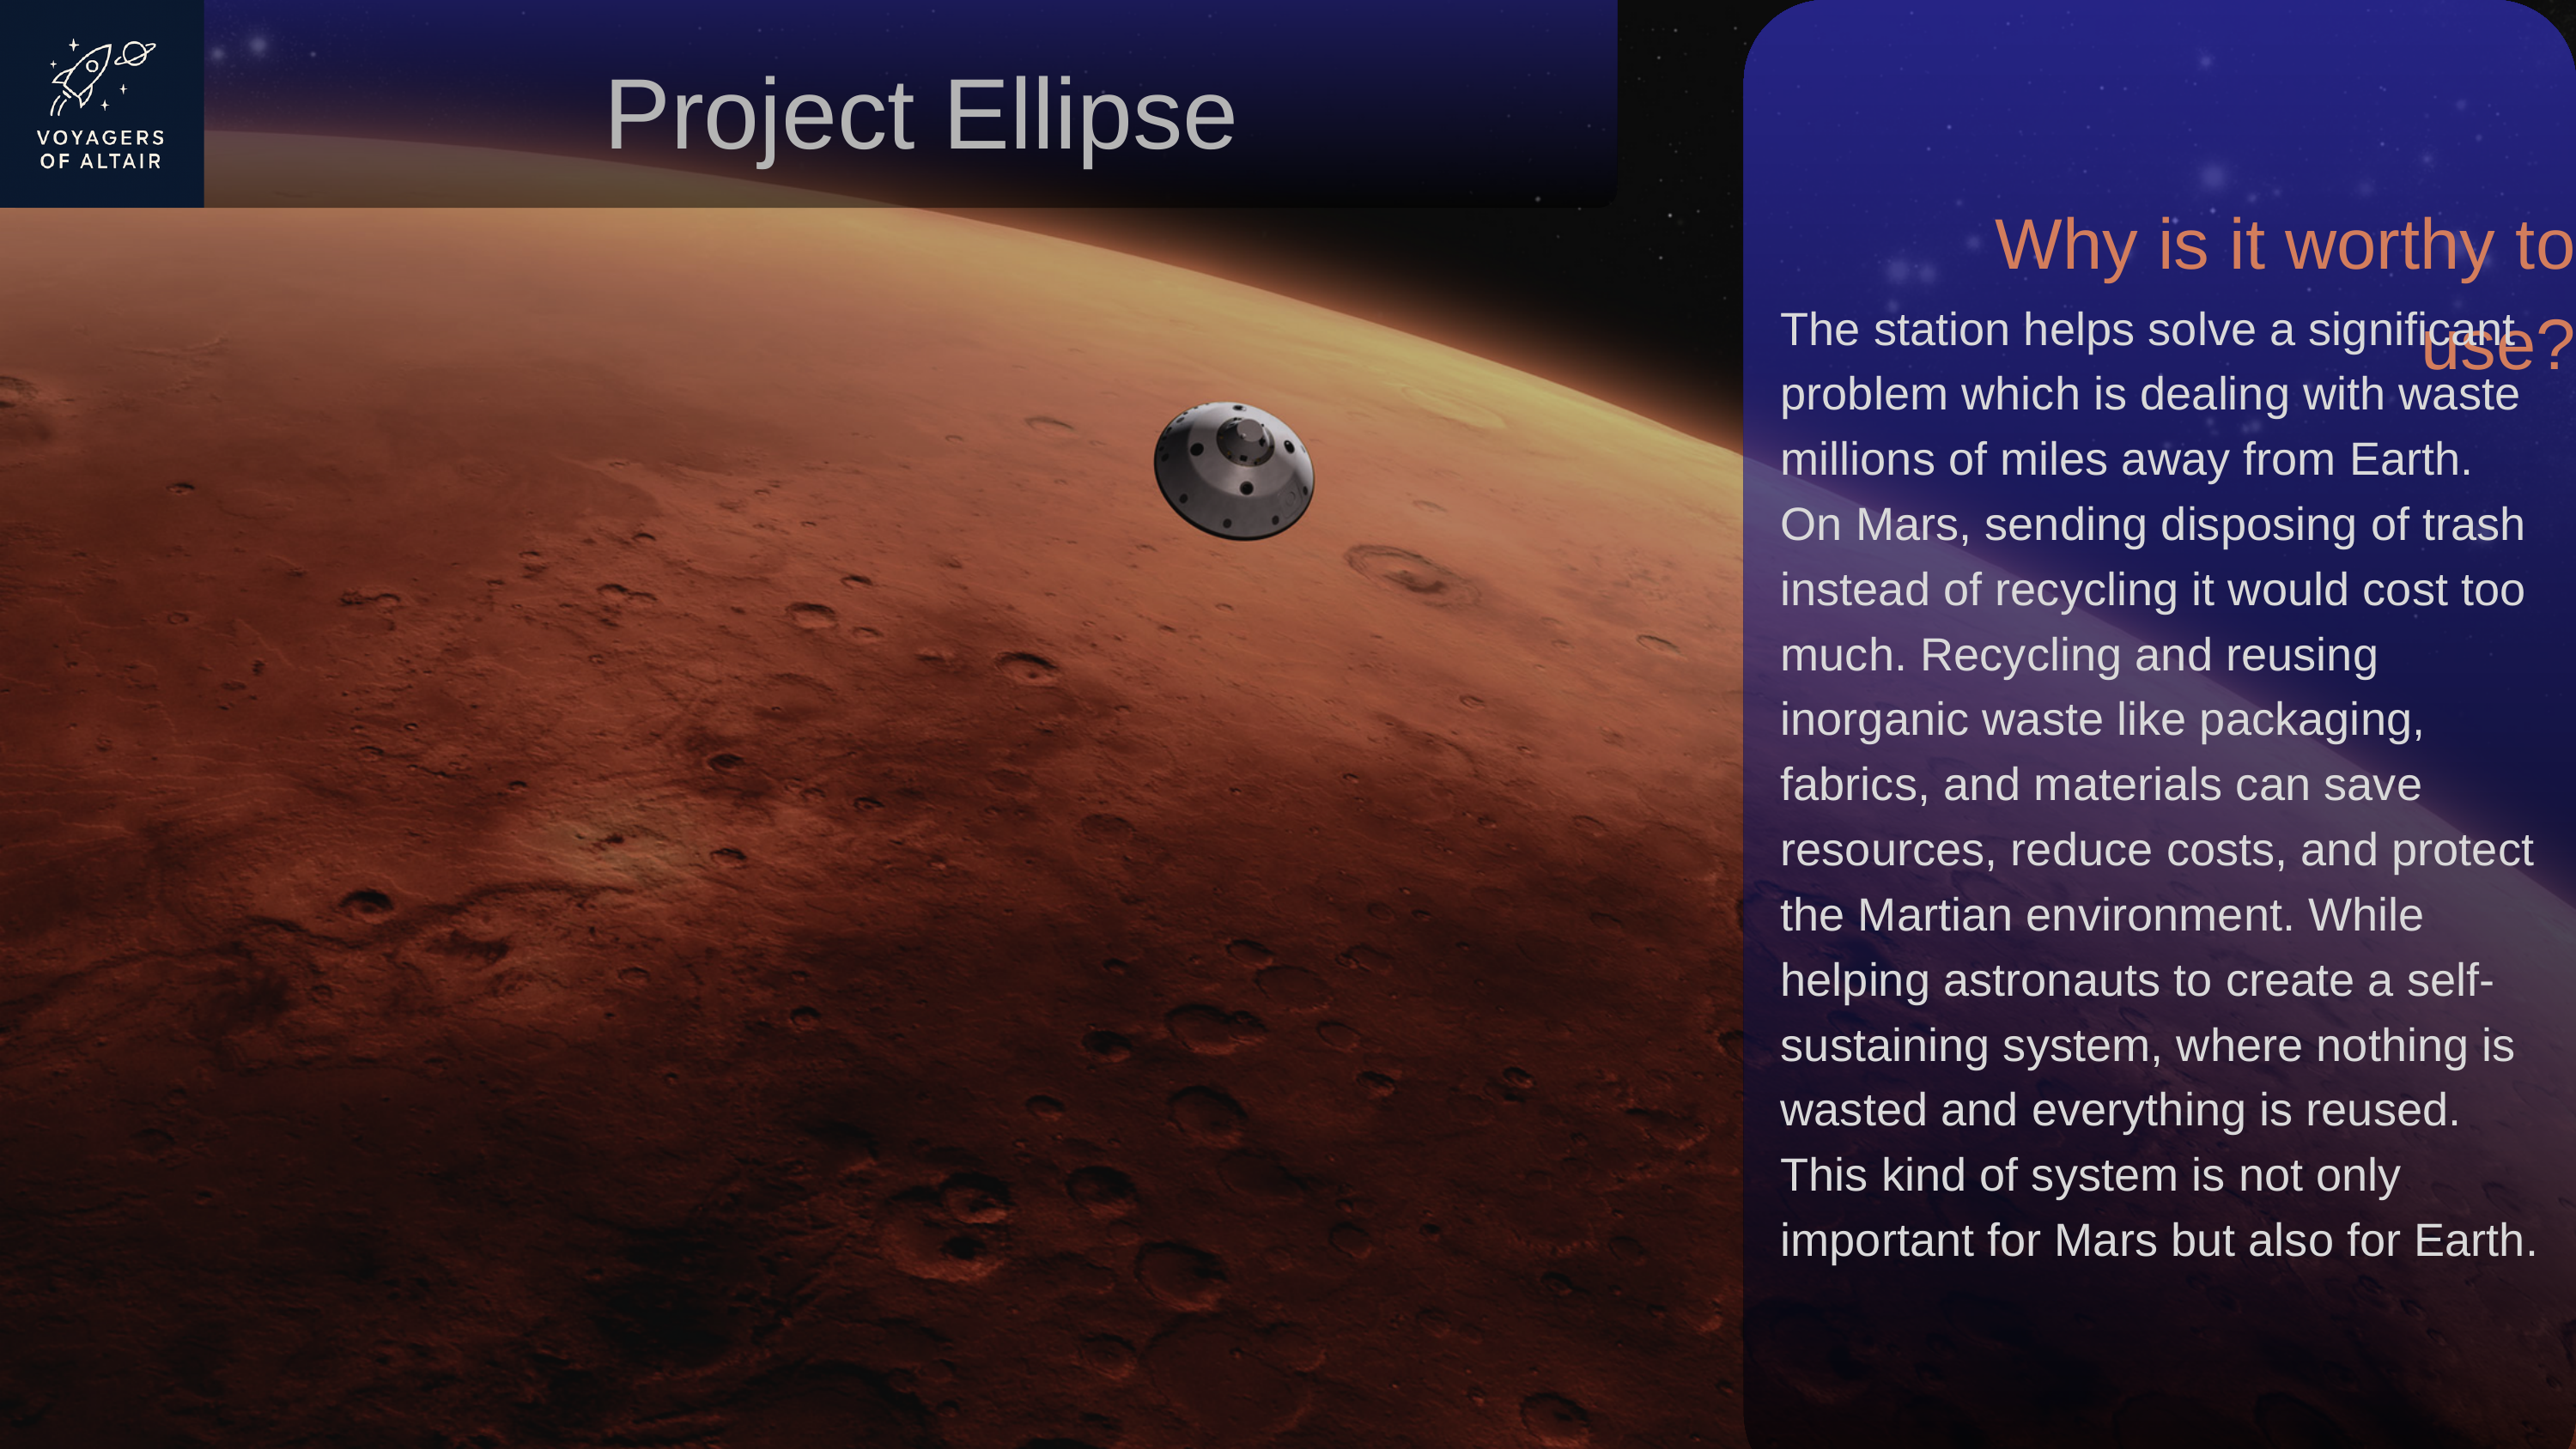

Project Ellipse
Why is it worthy to use?
The station helps solve a significant problem which is dealing with waste millions of miles away from Earth. On Mars, sending disposing of trash instead of recycling it would cost too much. Recycling and reusing inorganic waste like packaging, fabrics, and materials can save resources, reduce costs, and protect the Martian environment. While helping astronauts to create a self-sustaining system, where nothing is wasted and everything is reused. This kind of system is not only important for Mars but also for Earth.